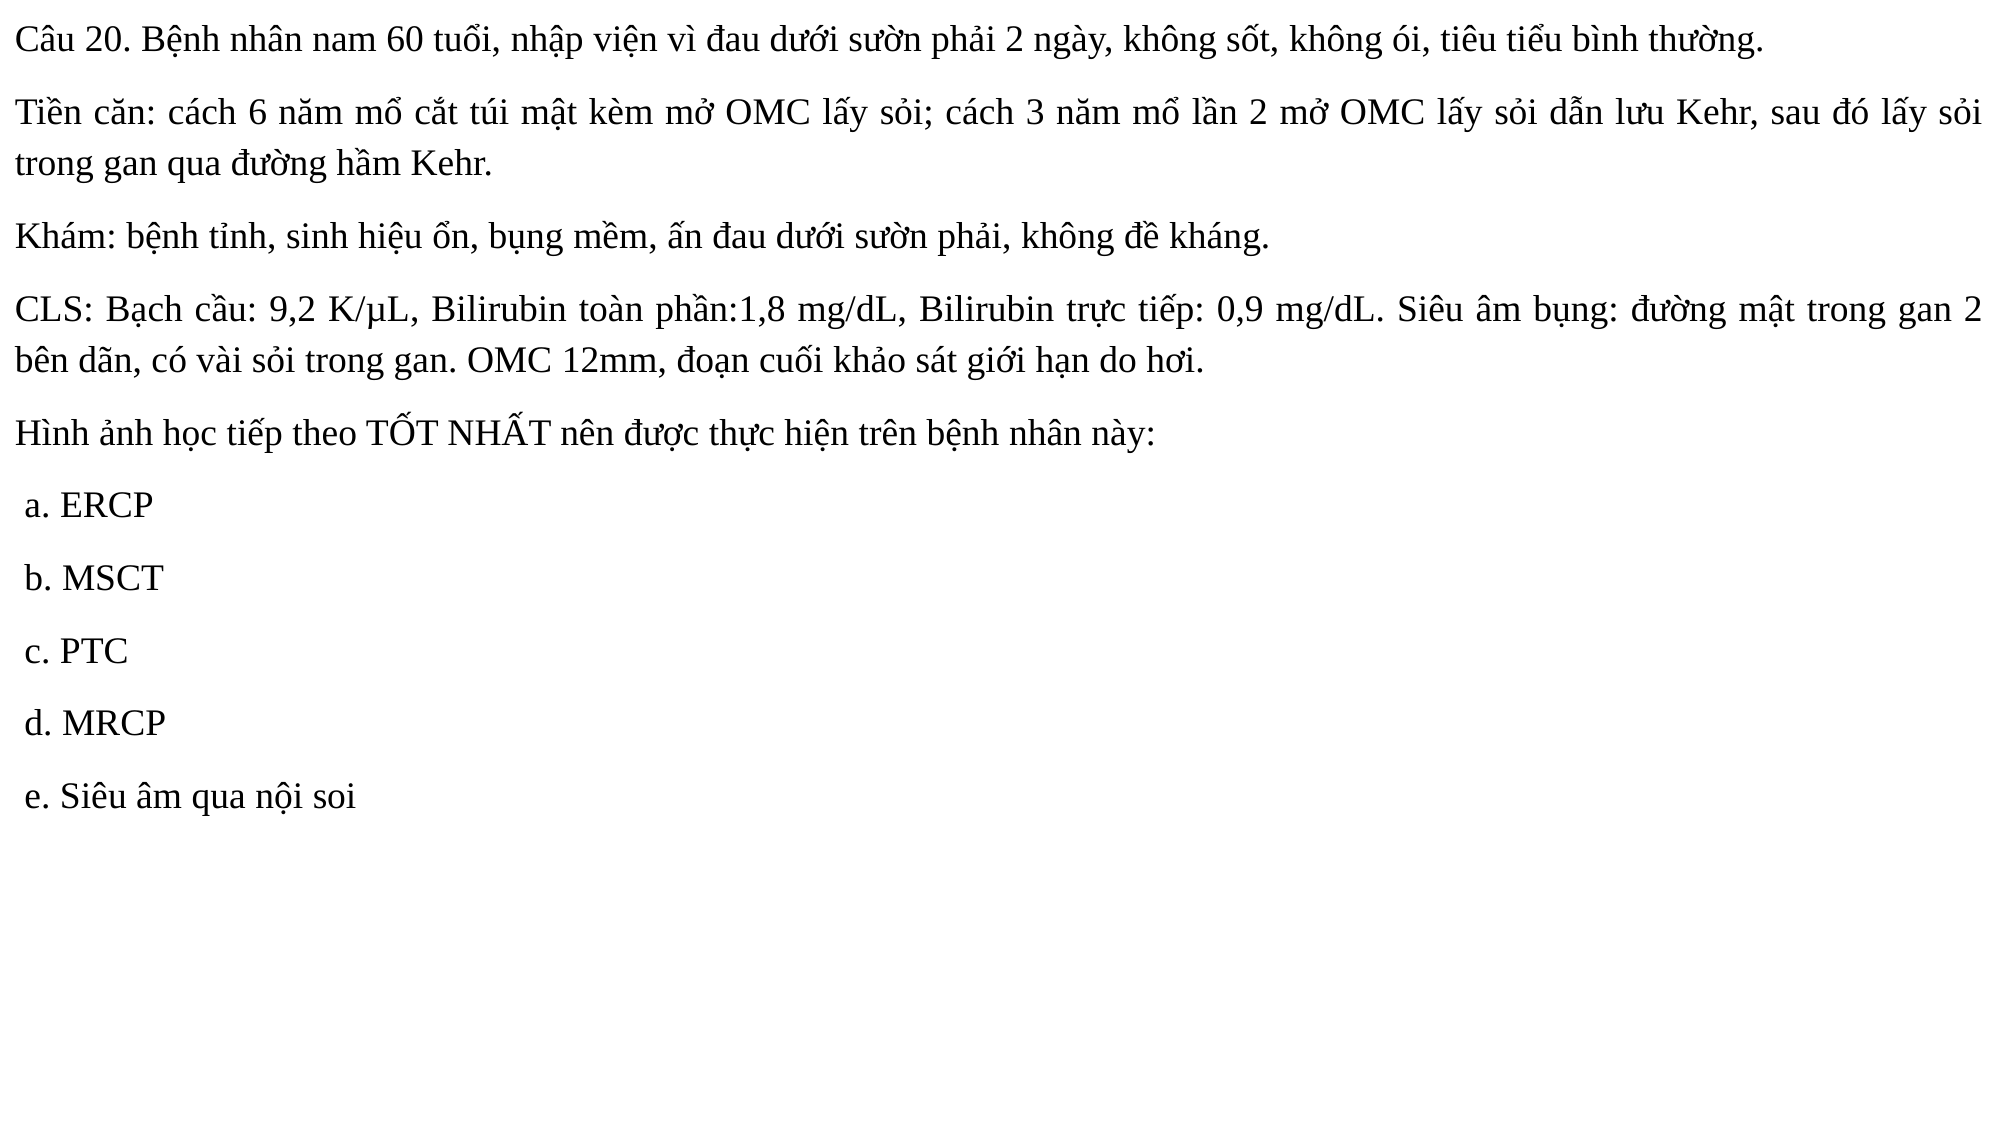

Câu 20. Bệnh nhân nam 60 tuổi, nhập viện vì đau dưới sườn phải 2 ngày, không sốt, không ói, tiêu tiểu bình thường.
Tiền căn: cách 6 năm mổ cắt túi mật kèm mở OMC lấy sỏi; cách 3 năm mổ lần 2 mở OMC lấy sỏi dẫn lưu Kehr, sau đó lấy sỏi trong gan qua đường hầm Kehr.
Khám: bệnh tỉnh, sinh hiệu ổn, bụng mềm, ấn đau dưới sườn phải, không đề kháng.
CLS: Bạch cầu: 9,2 K/µL, Bilirubin toàn phần:1,8 mg/dL, Bilirubin trực tiếp: 0,9 mg/dL. Siêu âm bụng: đường mật trong gan 2 bên dãn, có vài sỏi trong gan. OMC 12mm, đoạn cuối khảo sát giới hạn do hơi.
Hình ảnh học tiếp theo TỐT NHẤT nên được thực hiện trên bệnh nhân này:
 a. ERCP
 b. MSCT
 c. PTC
 d. MRCP
 e. Siêu âm qua nội soi